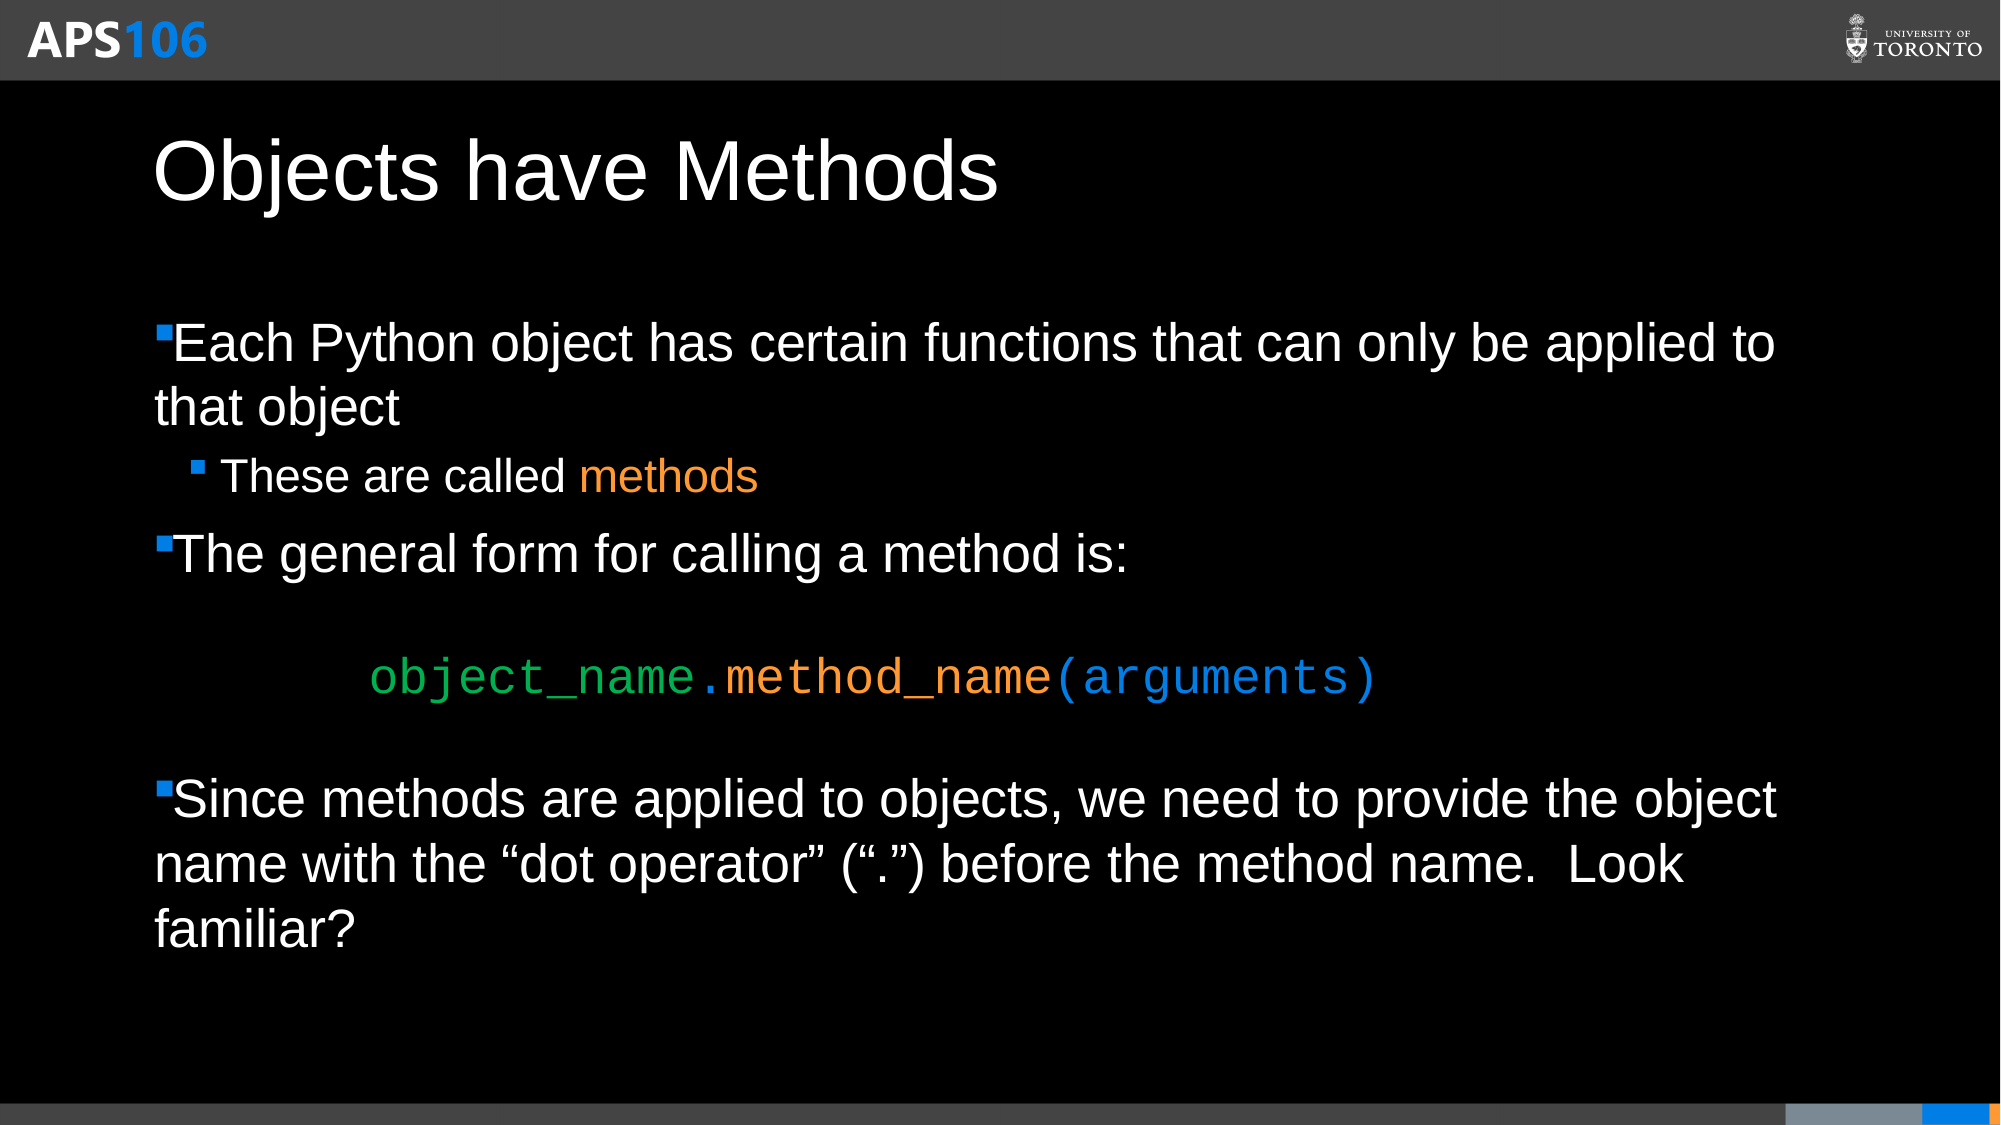

# Objects have Methods
Each Python object has certain functions that can only be applied to that object
These are called methods
The general form for calling a method is:

Since methods are applied to objects, we need to provide the object name with the “dot operator” (“.”) before the method name.  Look familiar?

object_name.method_name(arguments)